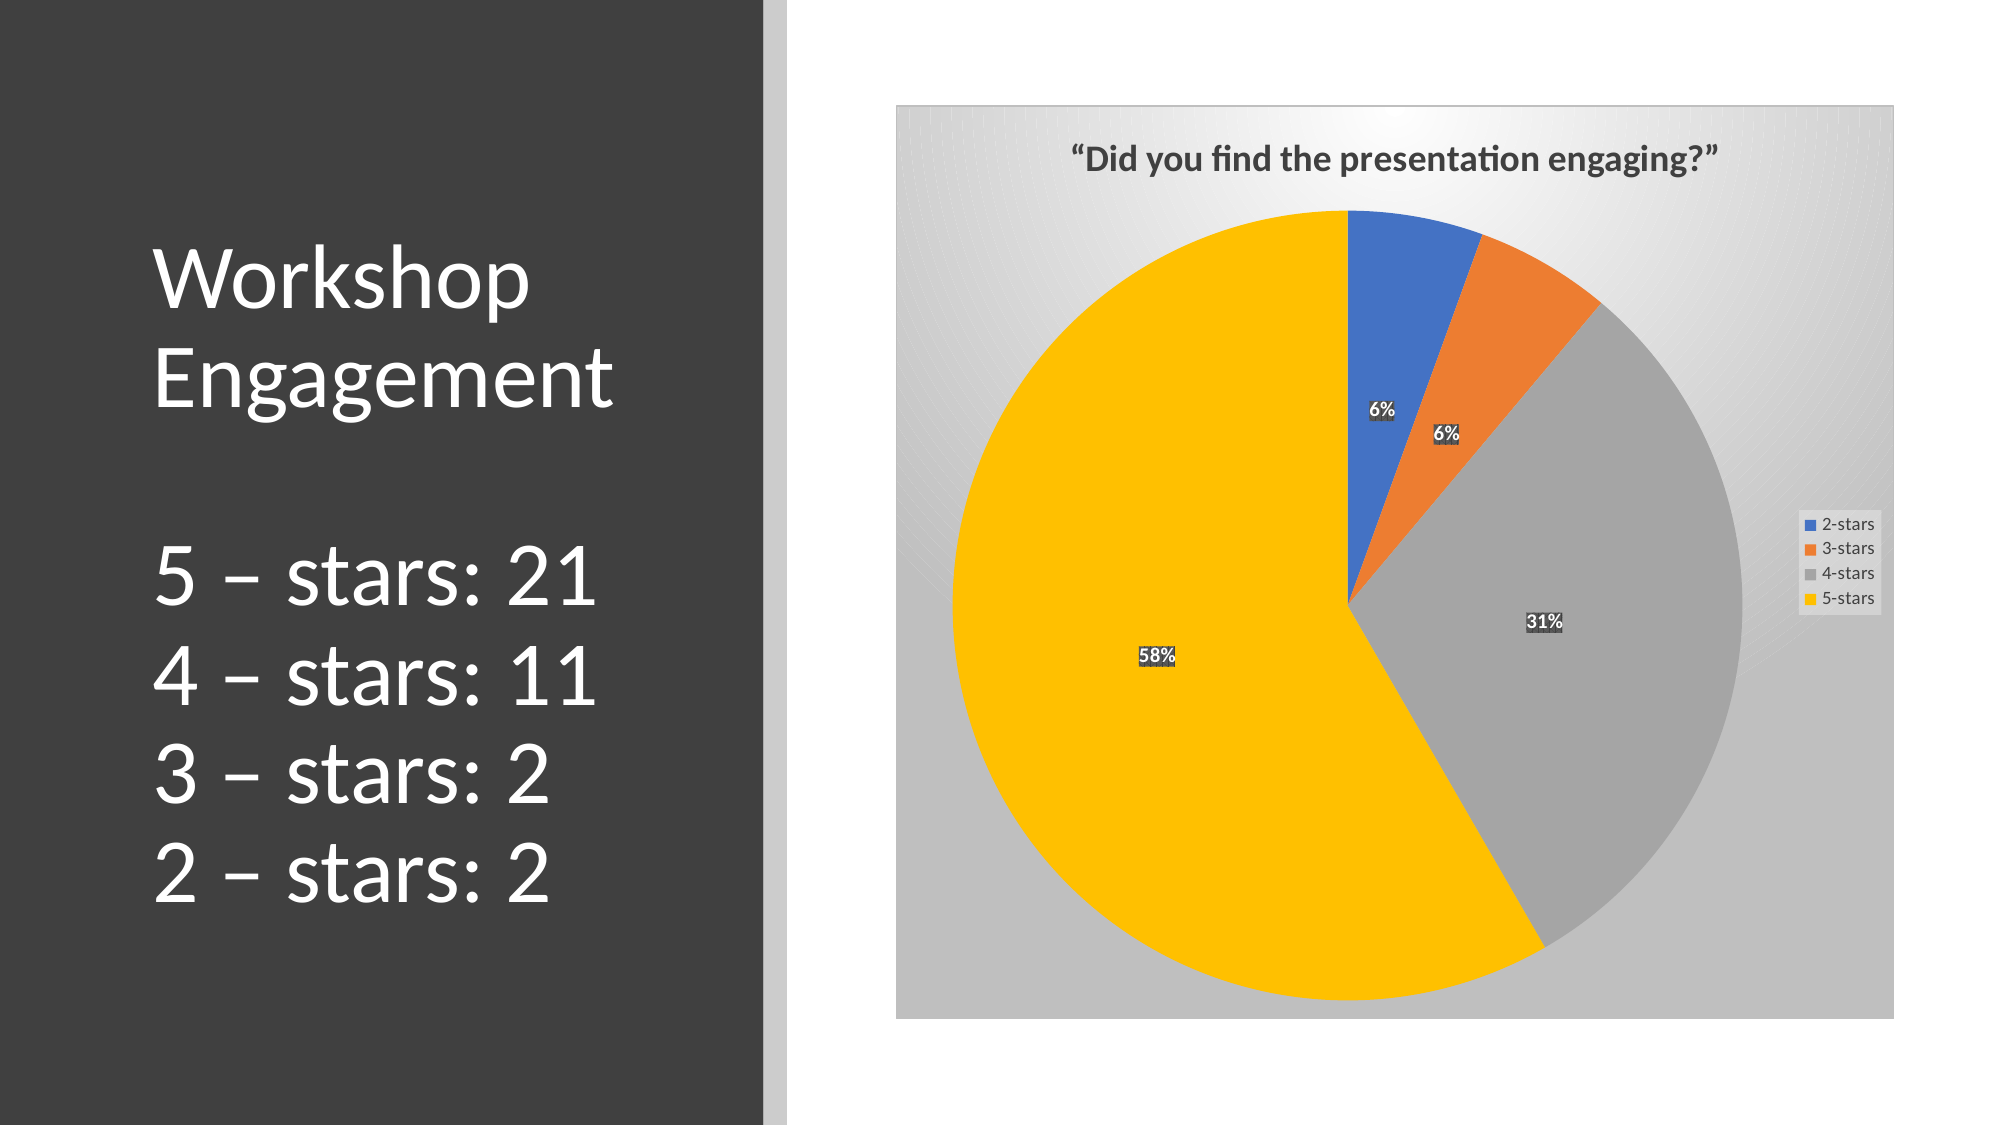

### Chart: “Did you find the presentation engaging?”

| Category |  |
|---|---|
| 2-stars | 2.0 |
| 3-stars | 2.0 |
| 4-stars | 11.0 |
| 5-stars | 21.0 |
# Workshop Engagement
5 – stars: 21
4 – stars: 11
3 – stars: 2
2 – stars: 2